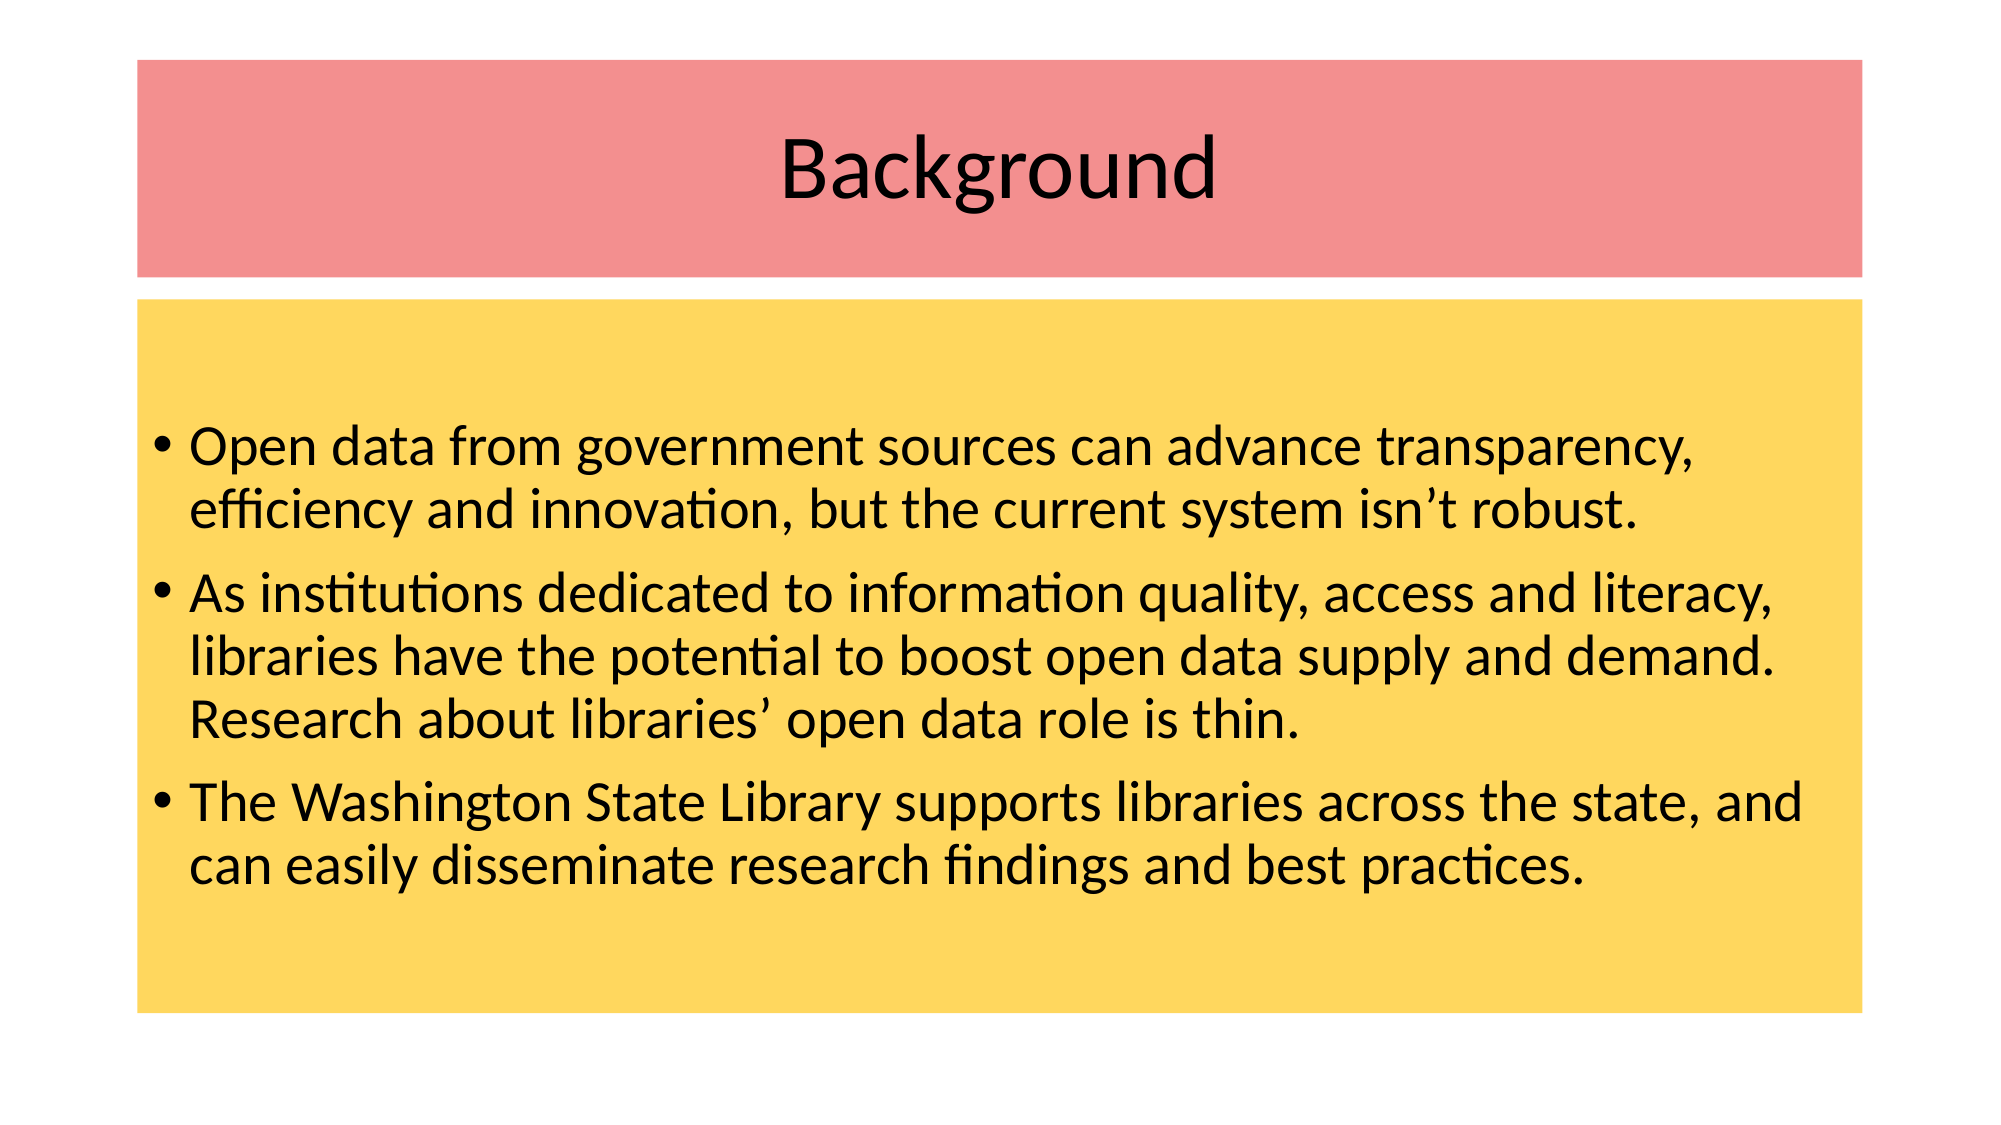

# Background
Open data from government sources can advance transparency, efficiency and innovation, but the current system isn’t robust.
As institutions dedicated to information quality, access and literacy, libraries have the potential to boost open data supply and demand. Research about libraries’ open data role is thin.
The Washington State Library supports libraries across the state, and can easily disseminate research findings and best practices.